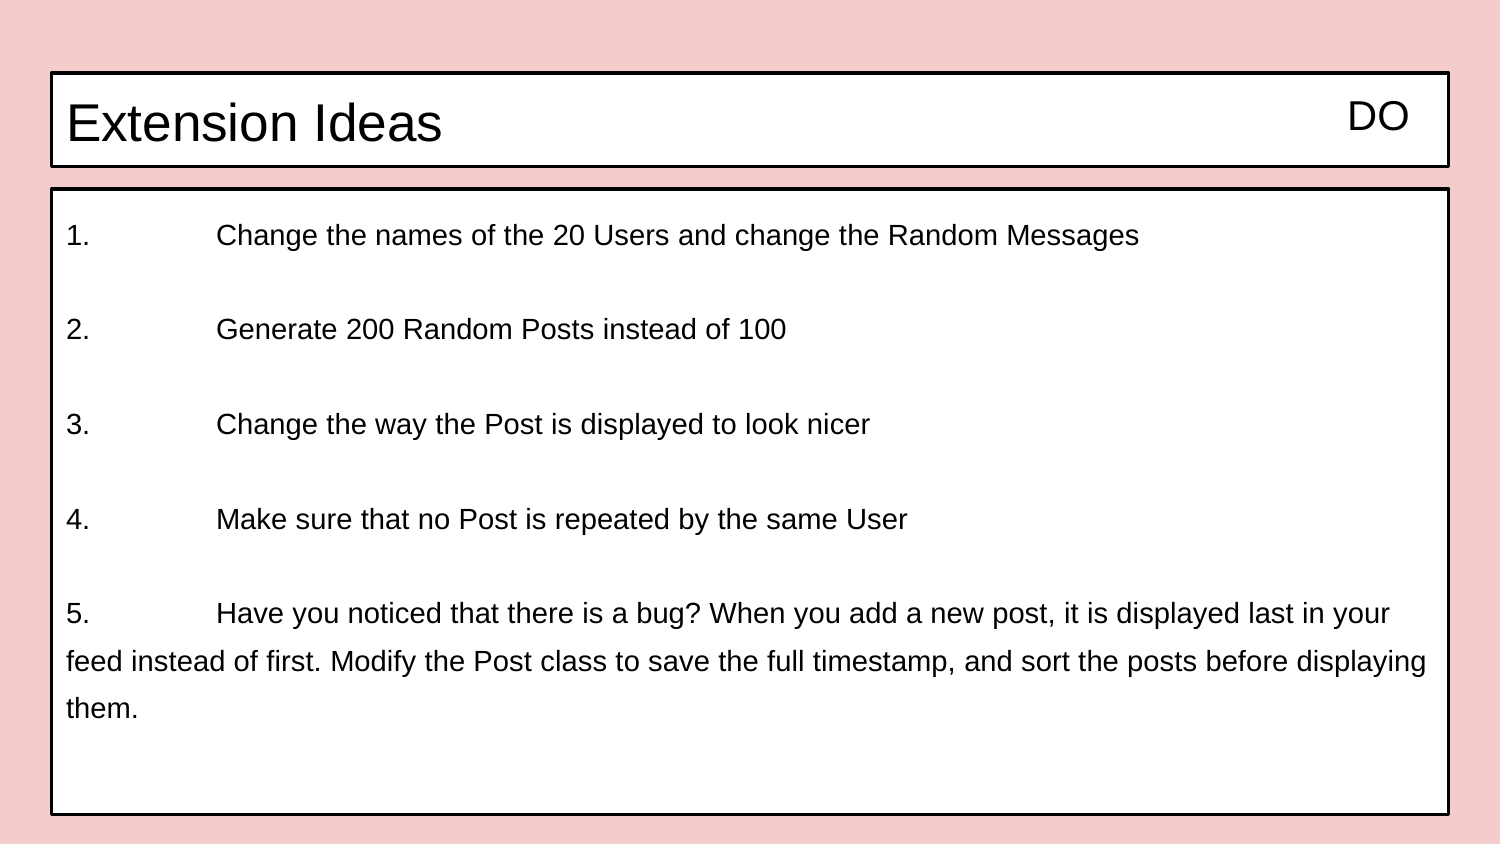

# Extension Ideas
DO
1.	Change the names of the 20 Users and change the Random Messages

2.	Generate 200 Random Posts instead of 100

3.	Change the way the Post is displayed to look nicer

4.	Make sure that no Post is repeated by the same User

5.	Have you noticed that there is a bug? When you add a new post, it is displayed last in your feed instead of first. Modify the Post class to save the full timestamp, and sort the posts before displaying them.